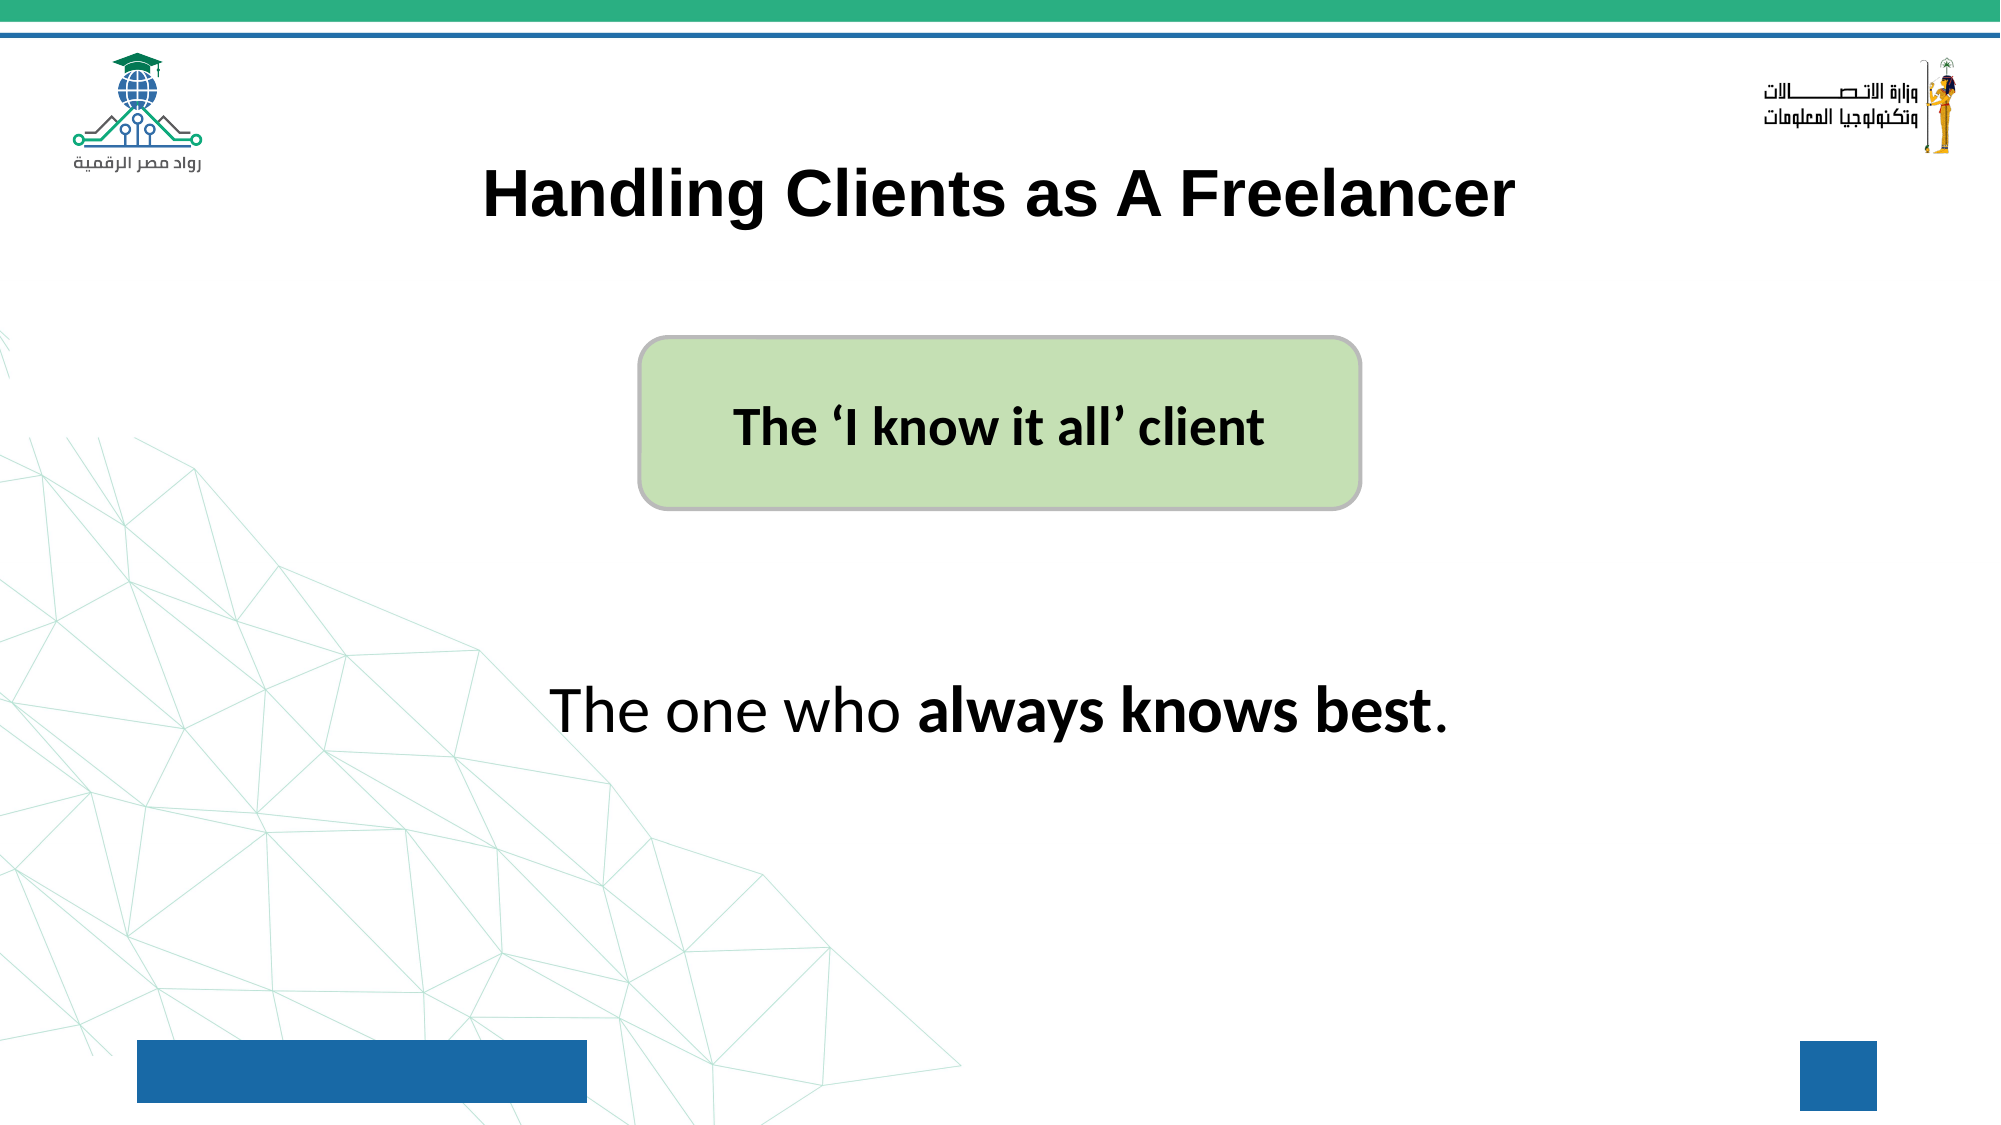

# Handling Clients as A Freelancer
The ‘I know it all’ client
The one who always knows best.